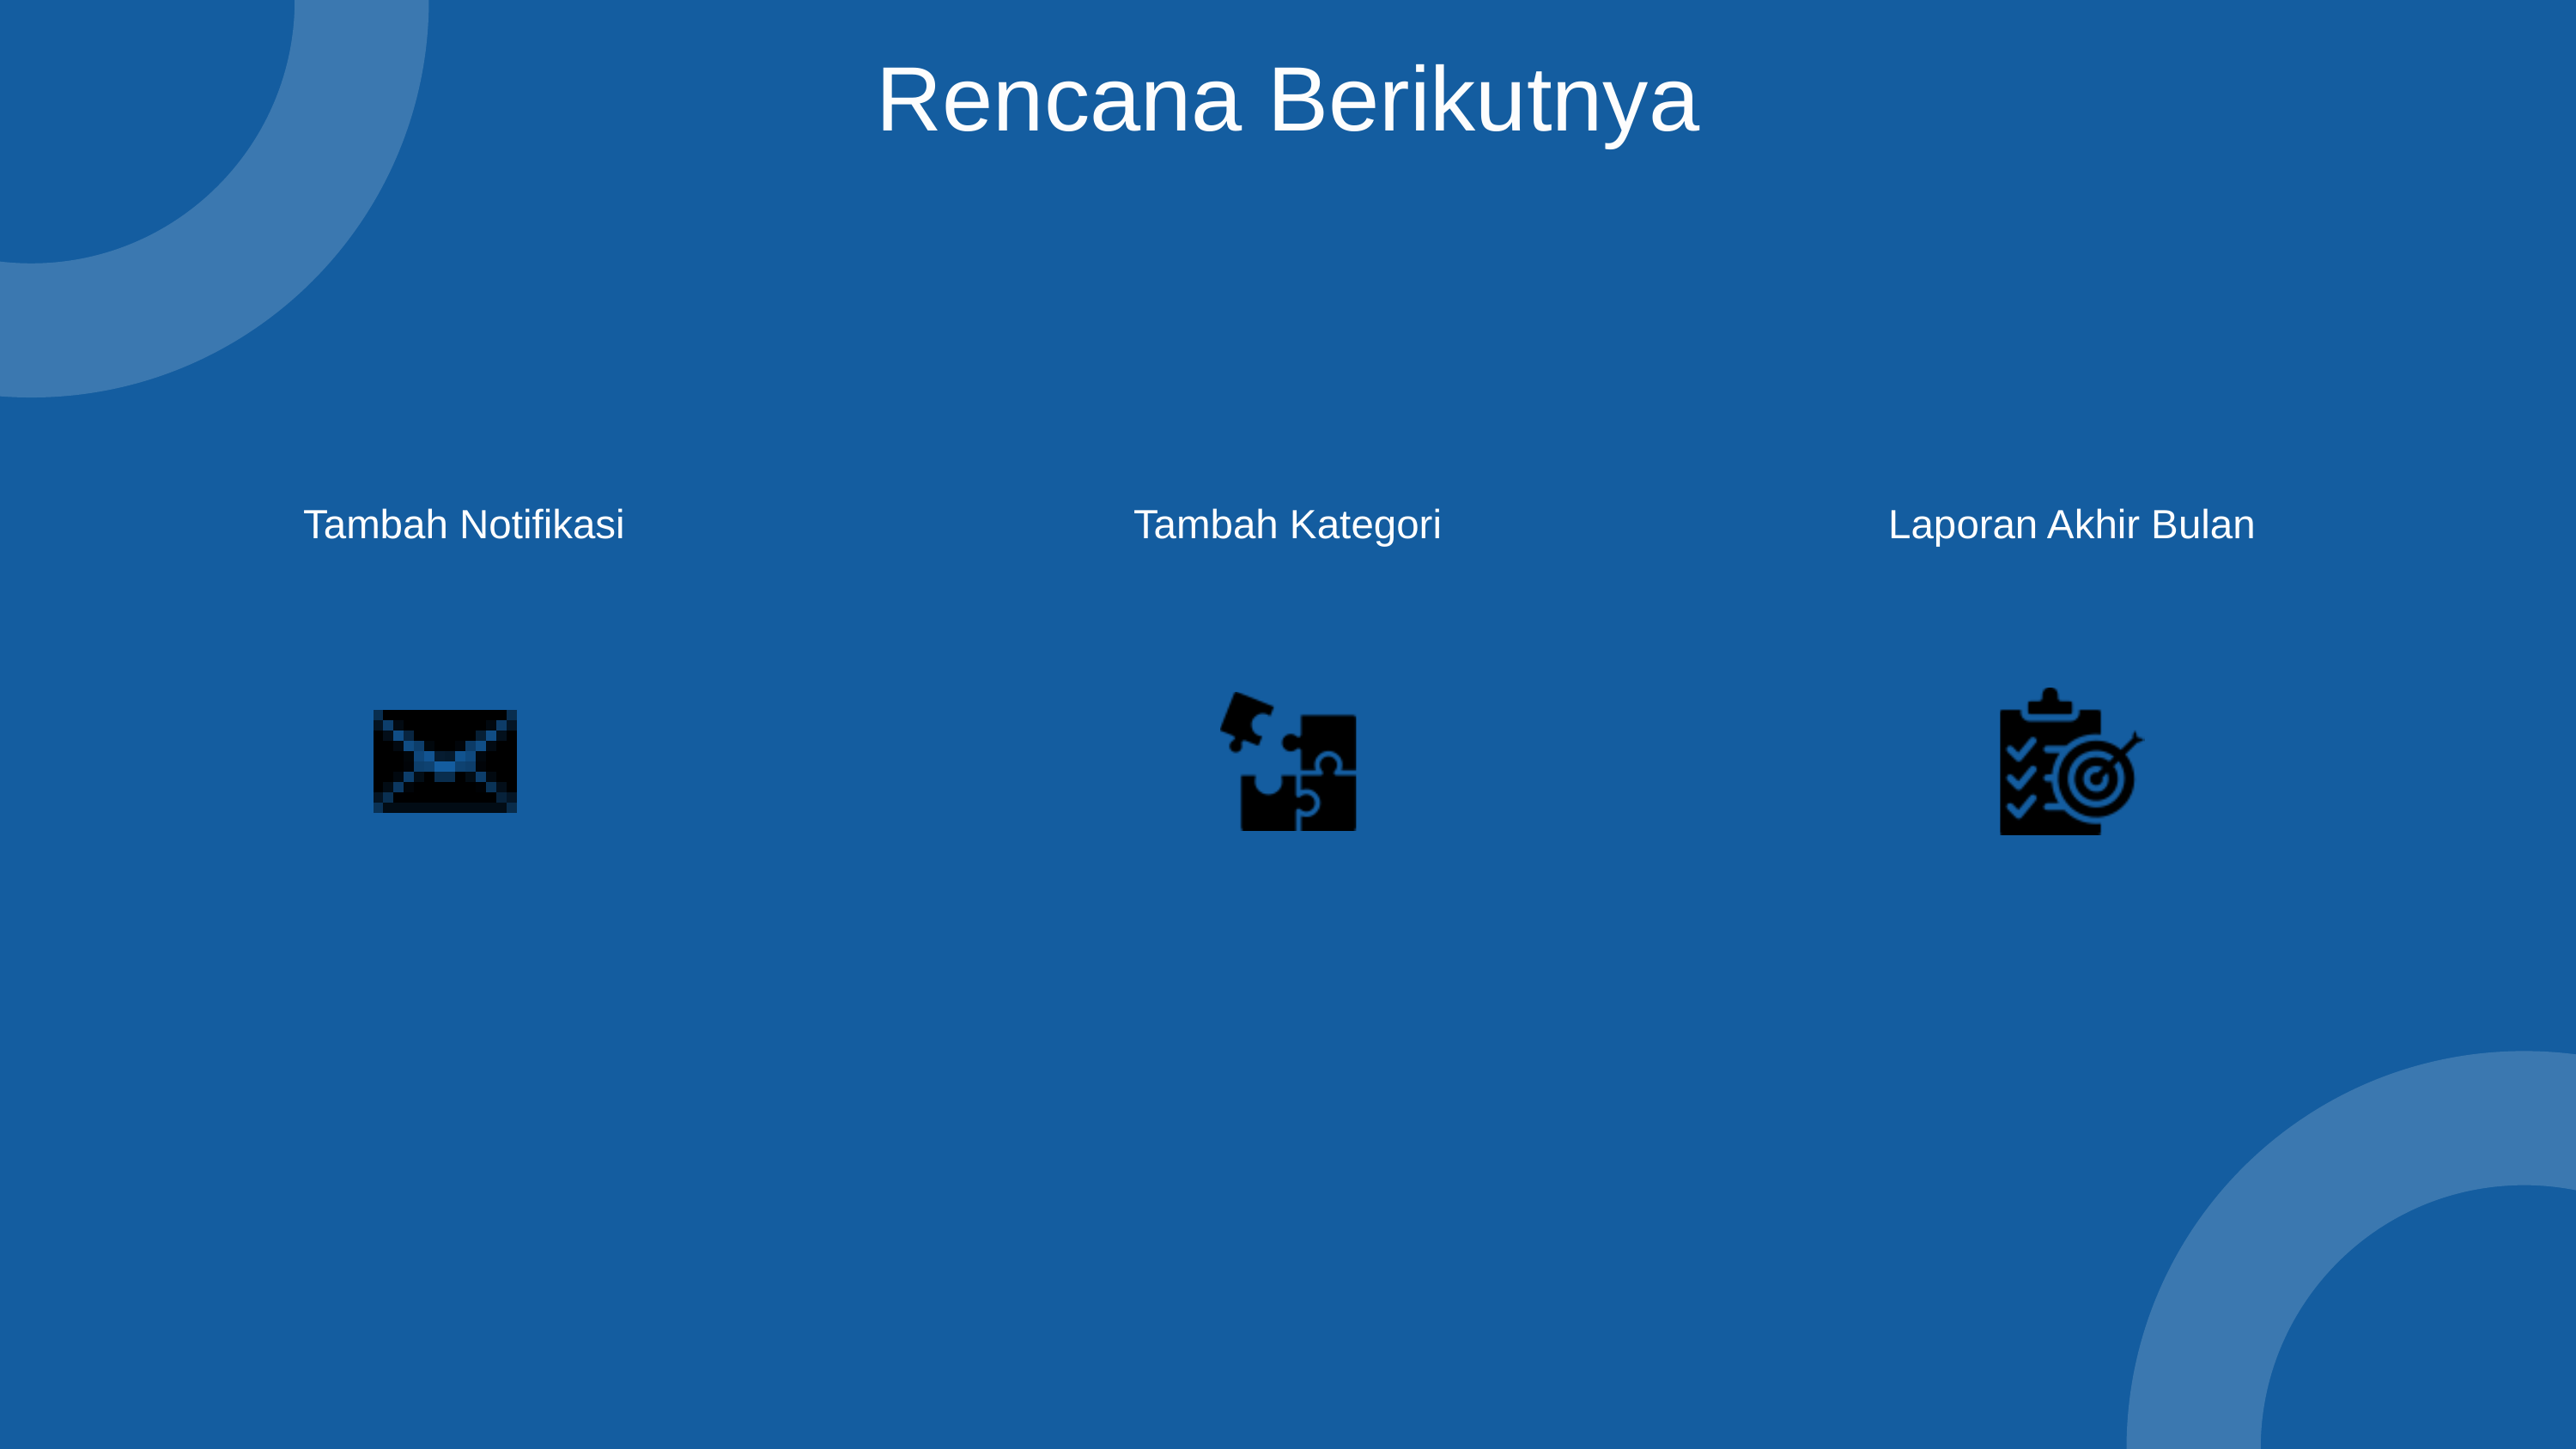

Rencana Berikutnya
Tambah Notifikasi
Tambah Kategori
Laporan Akhir Bulan